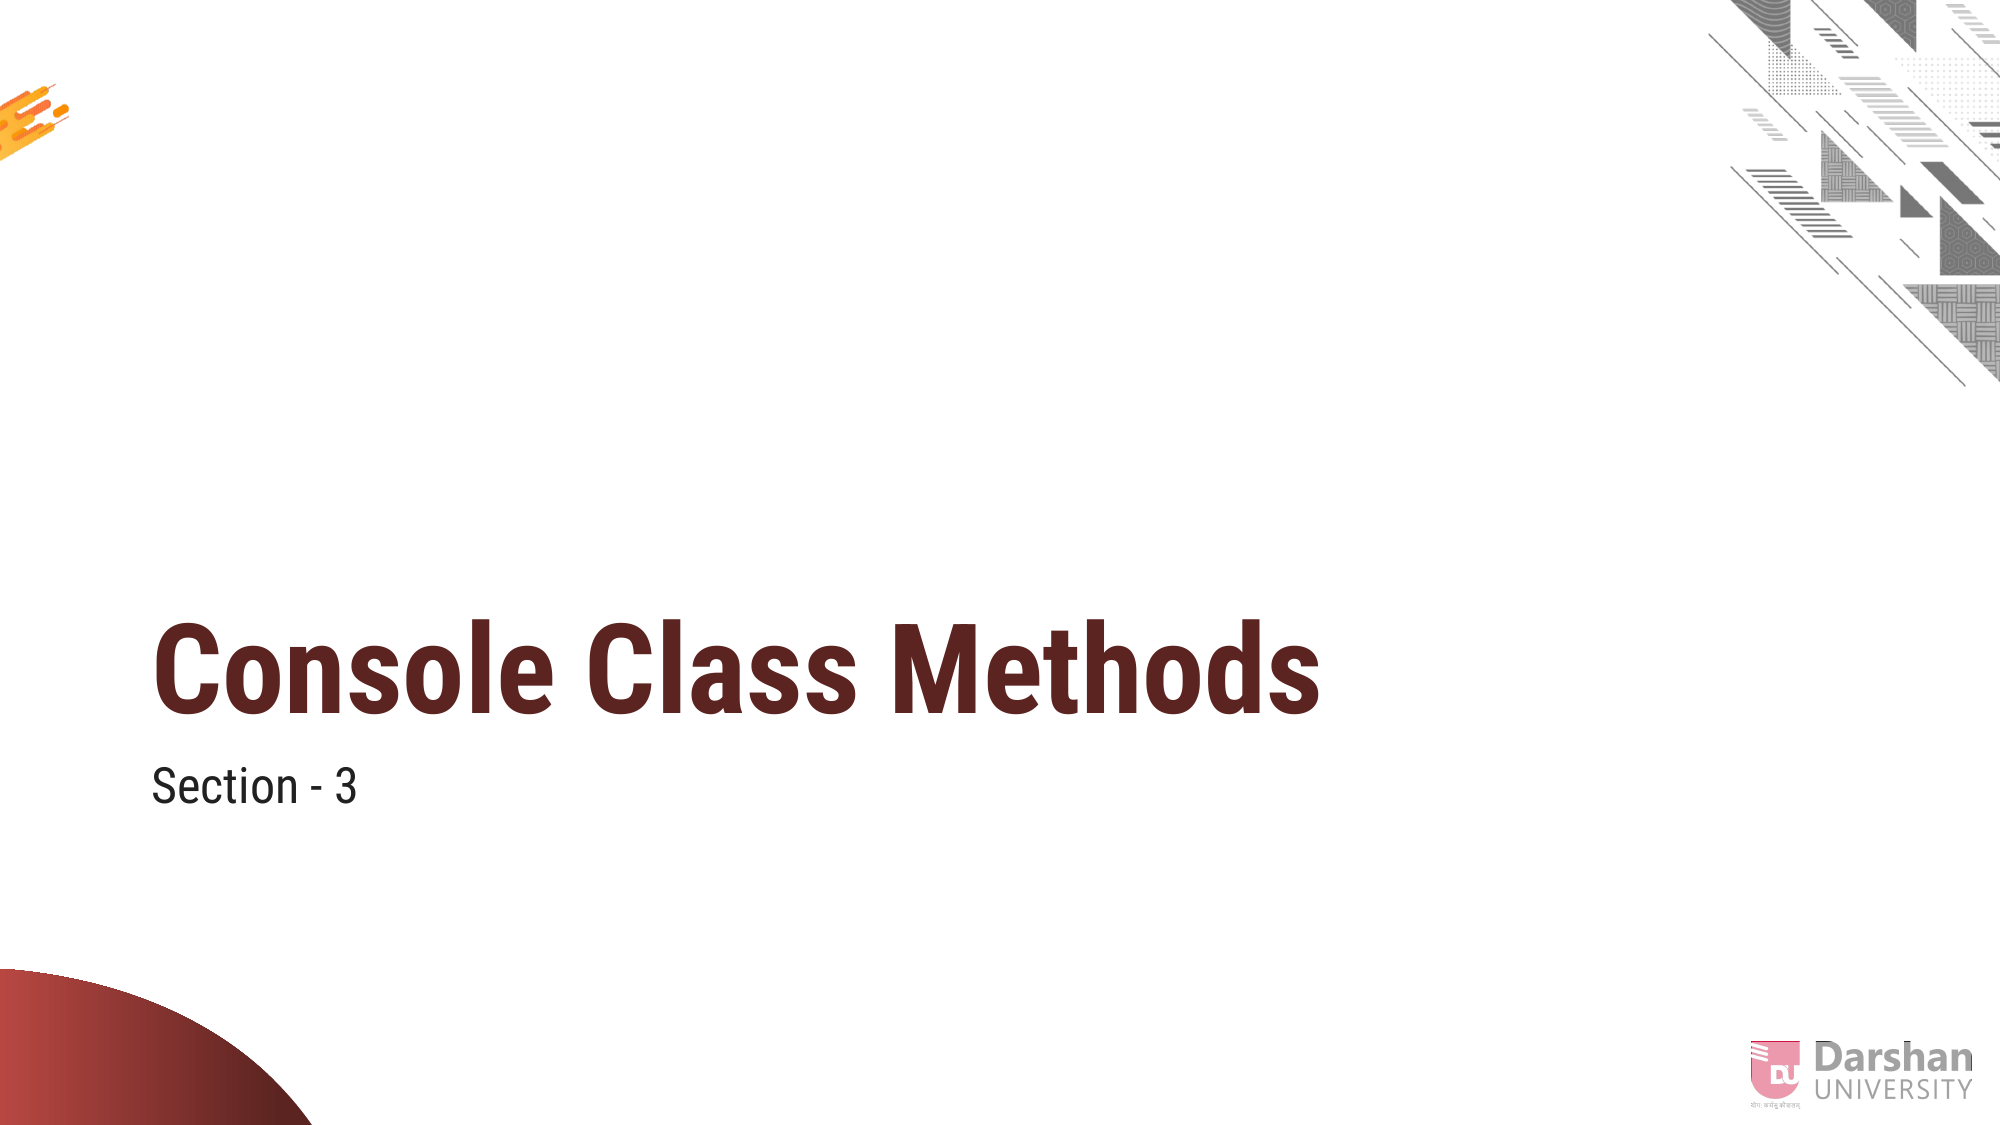

# Console Class Methods
Section - 3